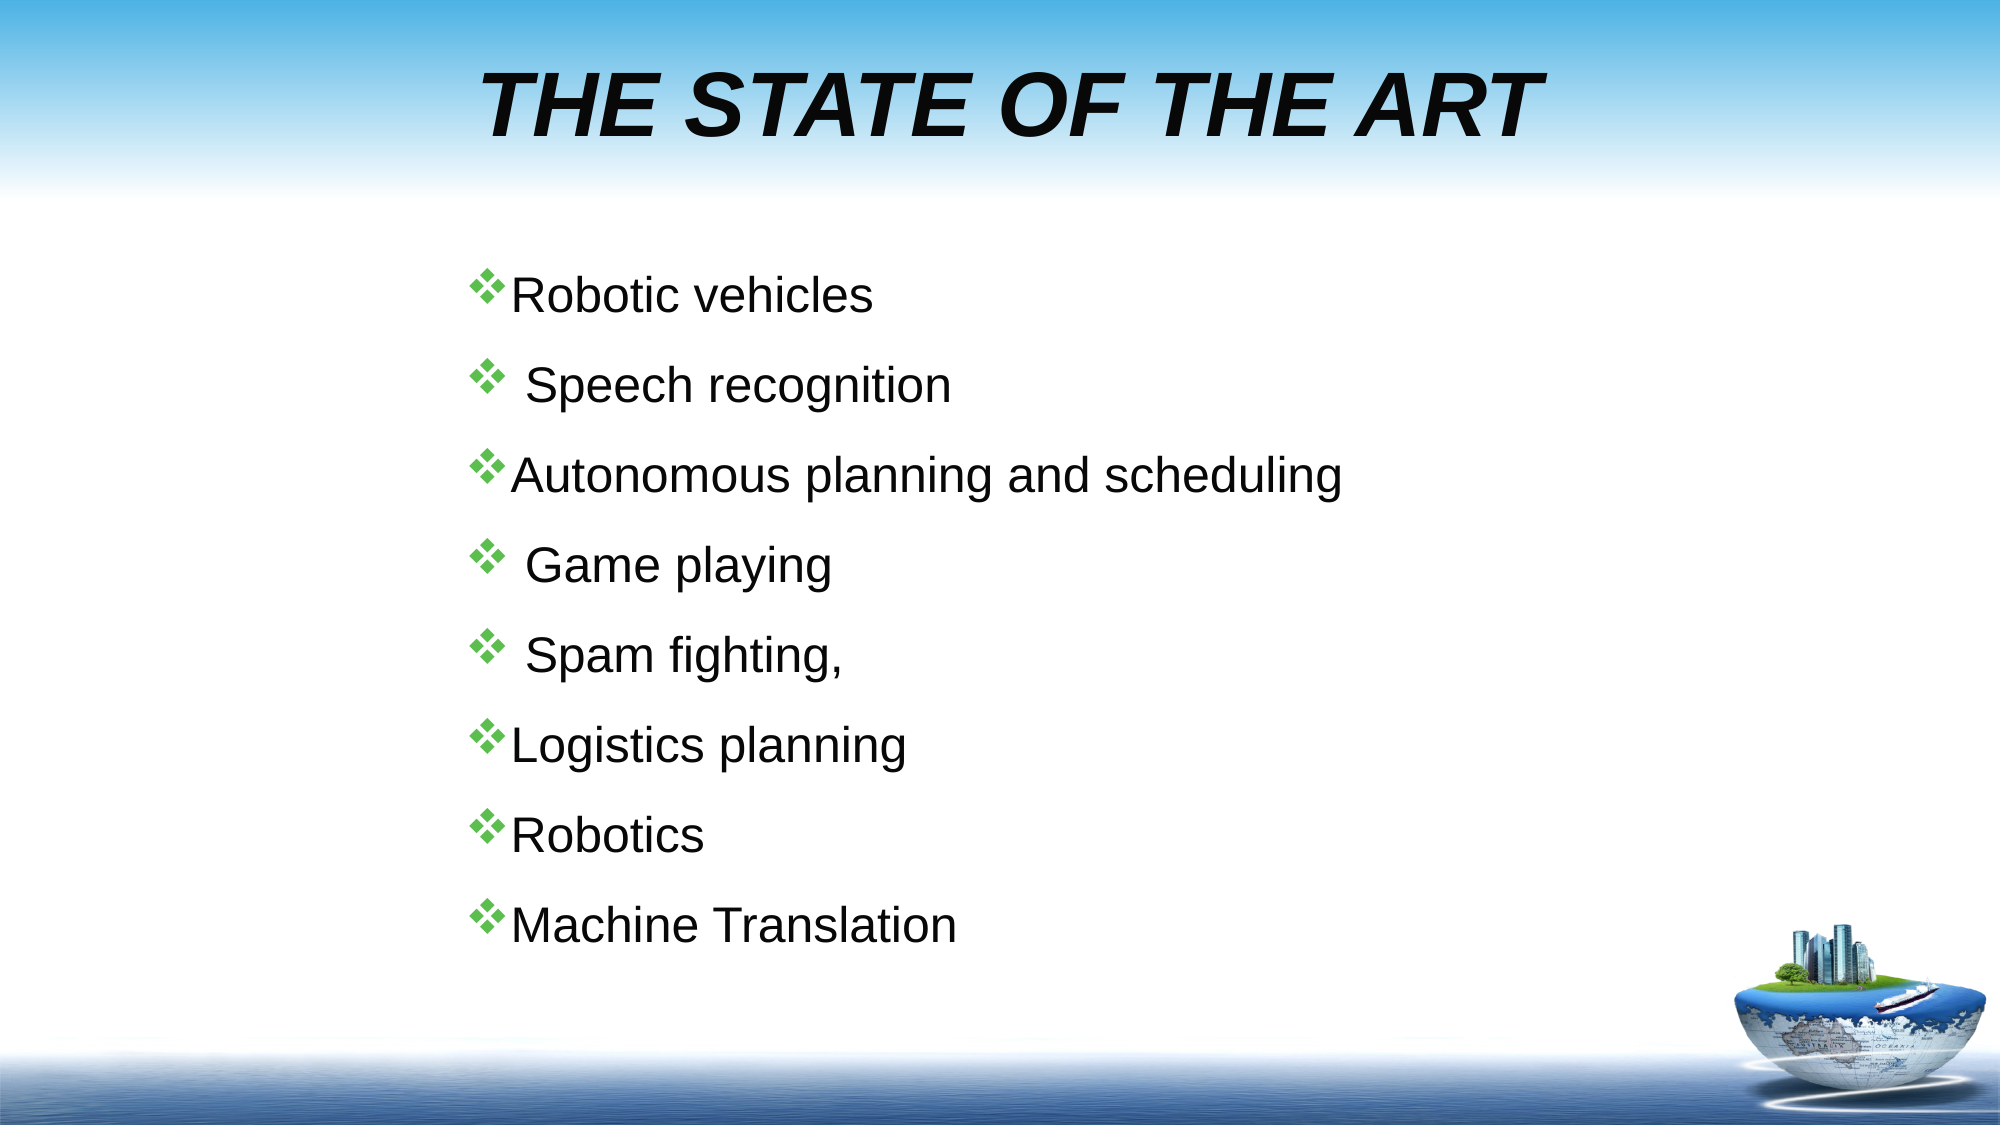

# THE STATE OF THE ART
Robotic vehicles
 Speech recognition
Autonomous planning and scheduling
 Game playing
 Spam ﬁghting,
Logistics planning
Robotics
Machine Translation